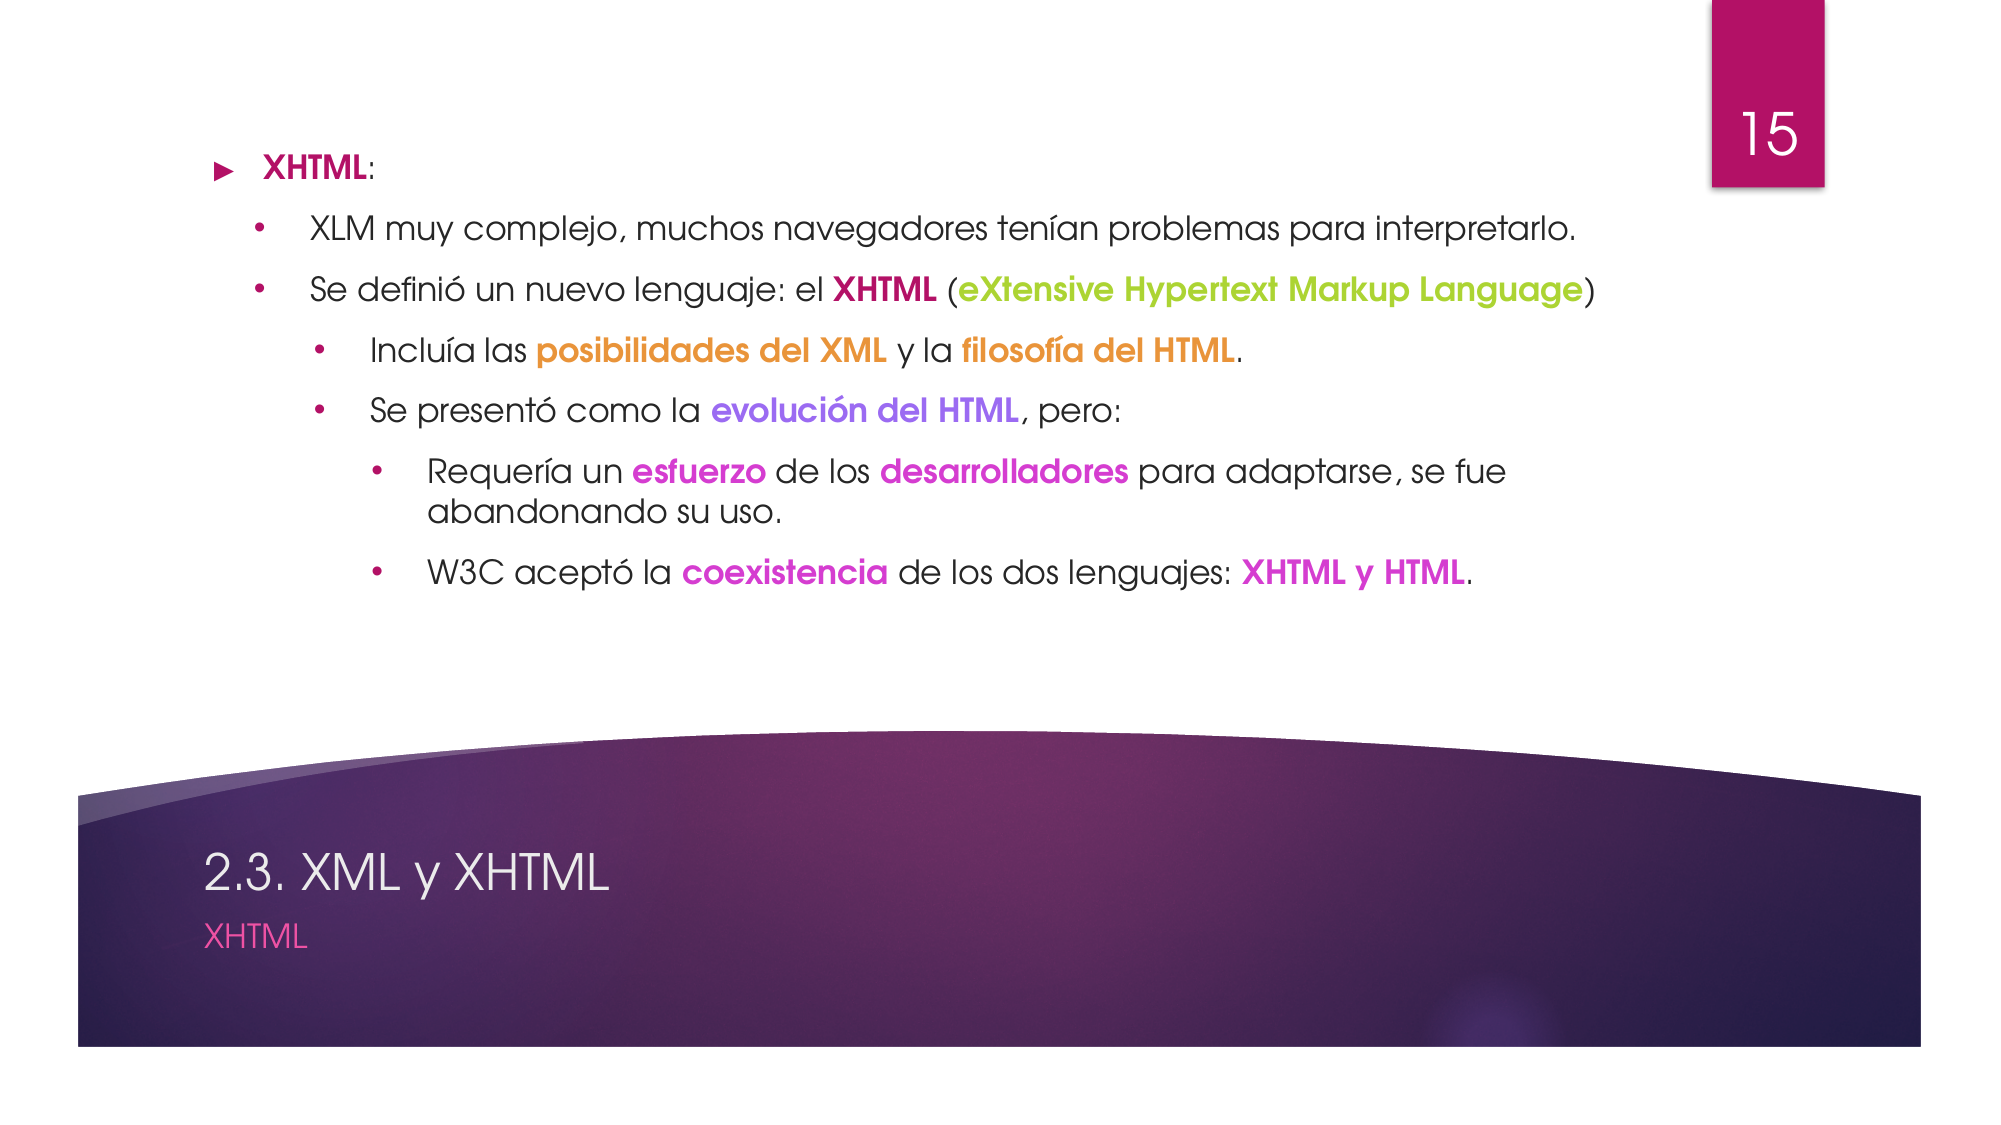

15
XHTML:
XLM muy complejo, muchos navegadores tenían problemas para interpretarlo.
Se definió un nuevo lenguaje: el XHTML (eXtensive Hypertext Markup Language)
Incluía las posibilidades del XML y la filosofía del HTML.
Se presentó como la evolución del HTML, pero:
Requería un esfuerzo de los desarrolladores para adaptarse, se fue abandonando su uso.
W3C aceptó la coexistencia de los dos lenguajes: XHTML y HTML.
# 2.3. XML y XHTML
XHTML